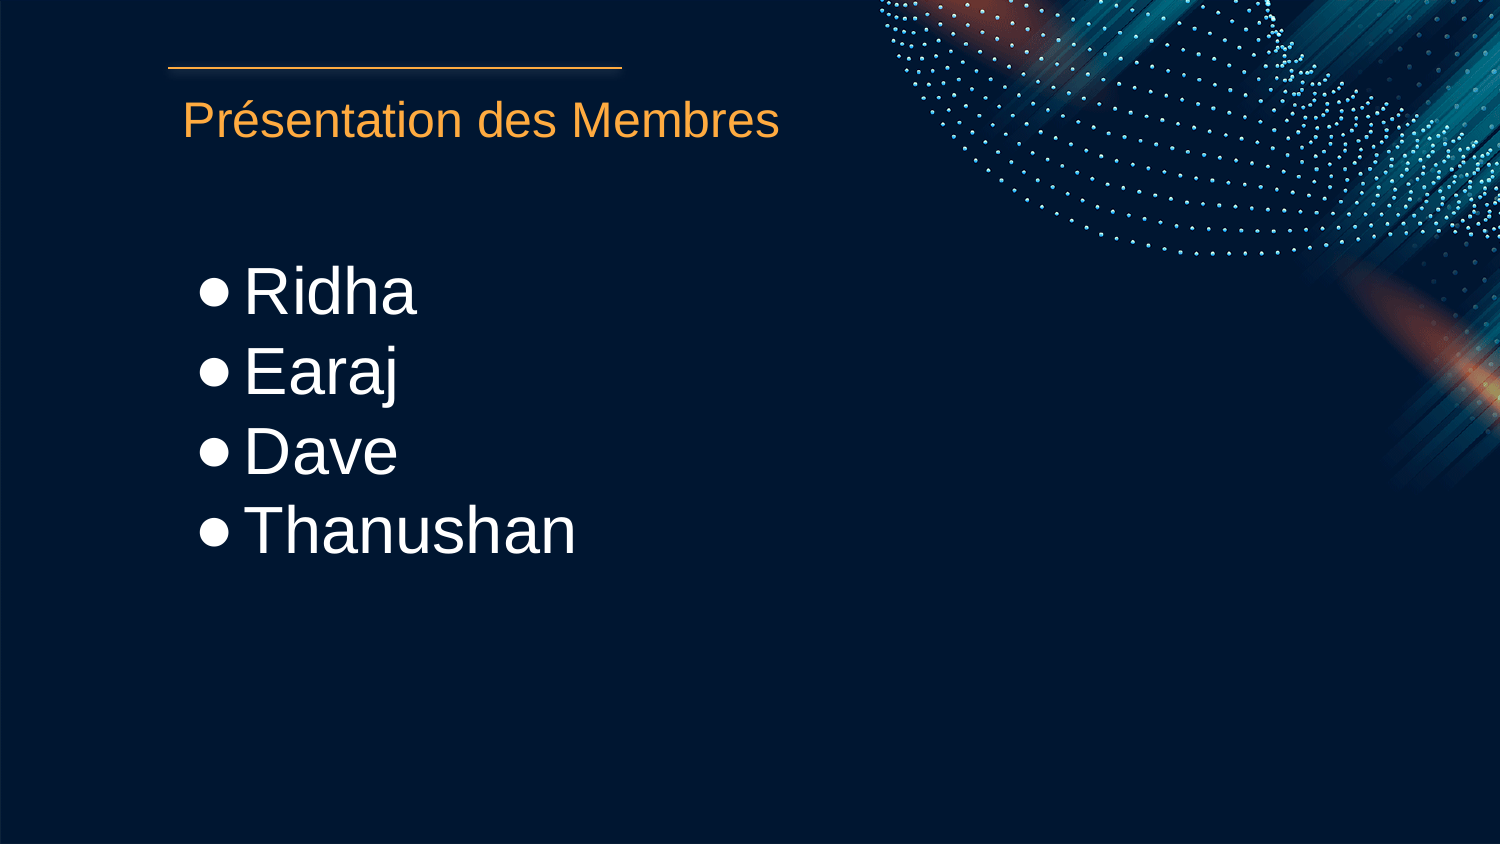

# Présentation des Membres
Ridha
Earaj
Dave
Thanushan